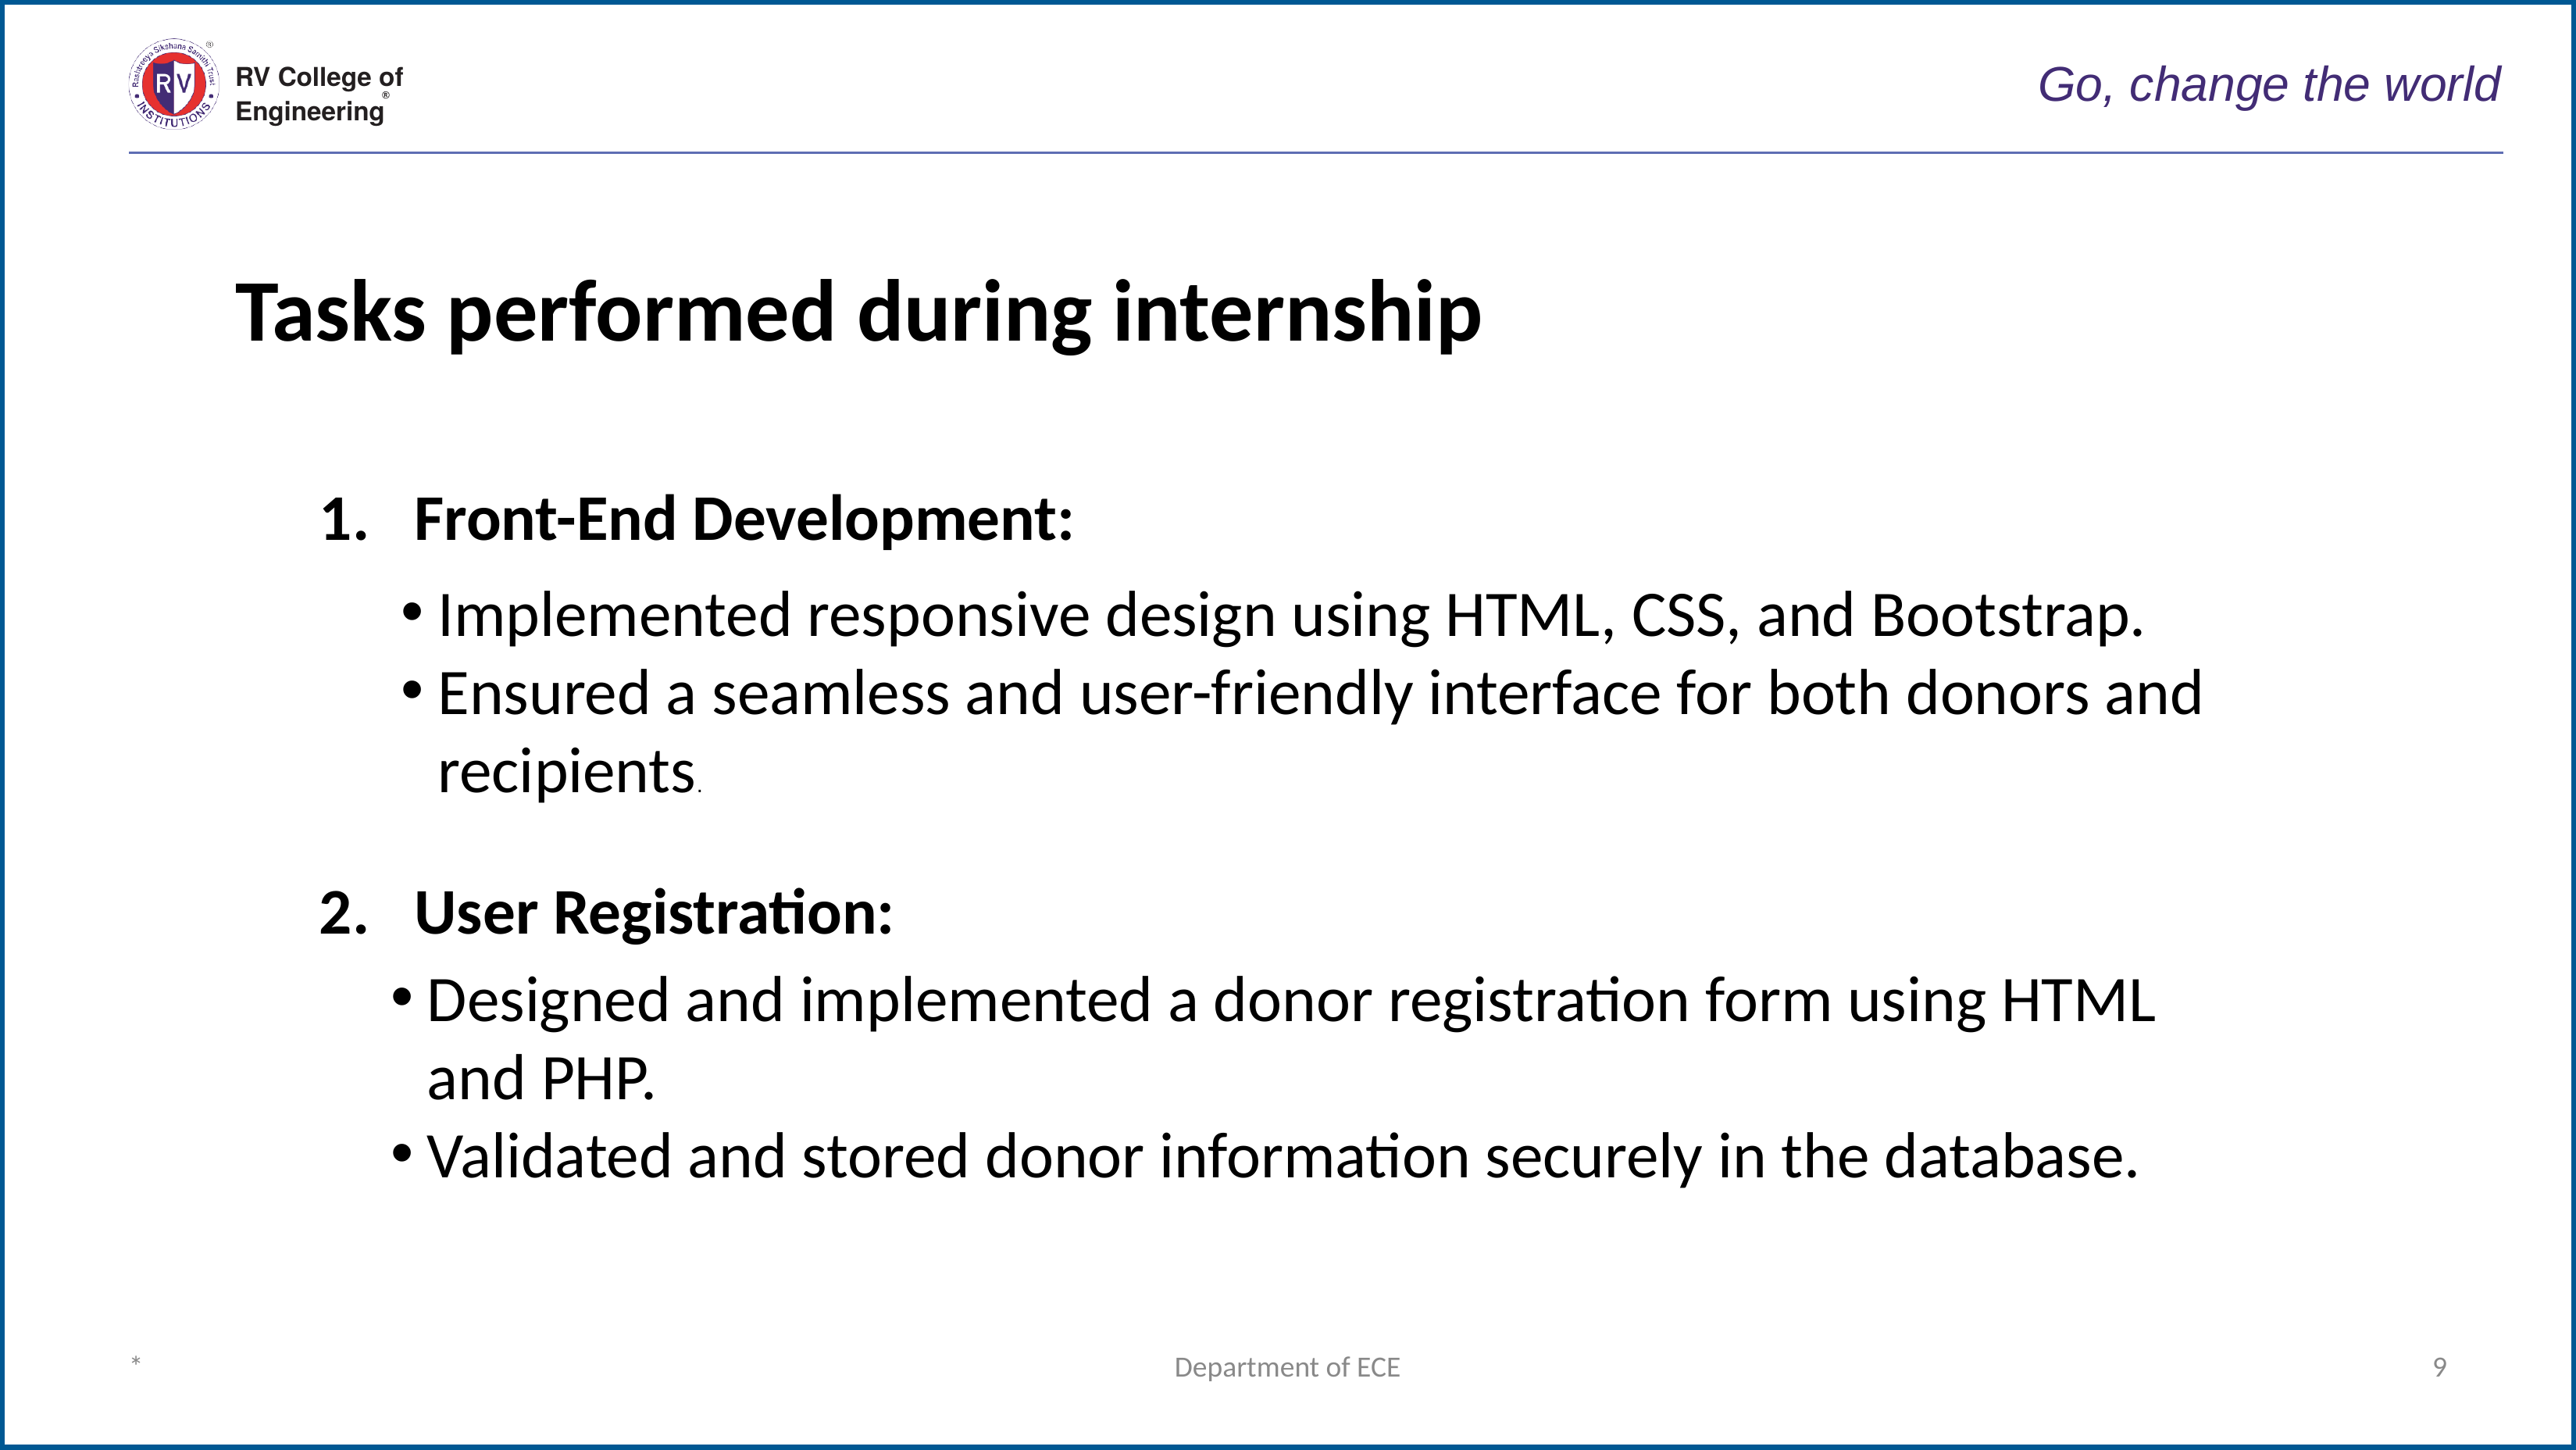

# Go, change the world
RV College of
Engineering

Tasks performed during internship
Front-End Development:

User Registration:

Implemented responsive design using HTML, CSS, and Bootstrap.
Ensured a seamless and user-friendly interface for both donors and recipients.

Designed and implemented a donor registration form using HTML and PHP.
Validated and stored donor information securely in the database.

*
Department of ECE
9